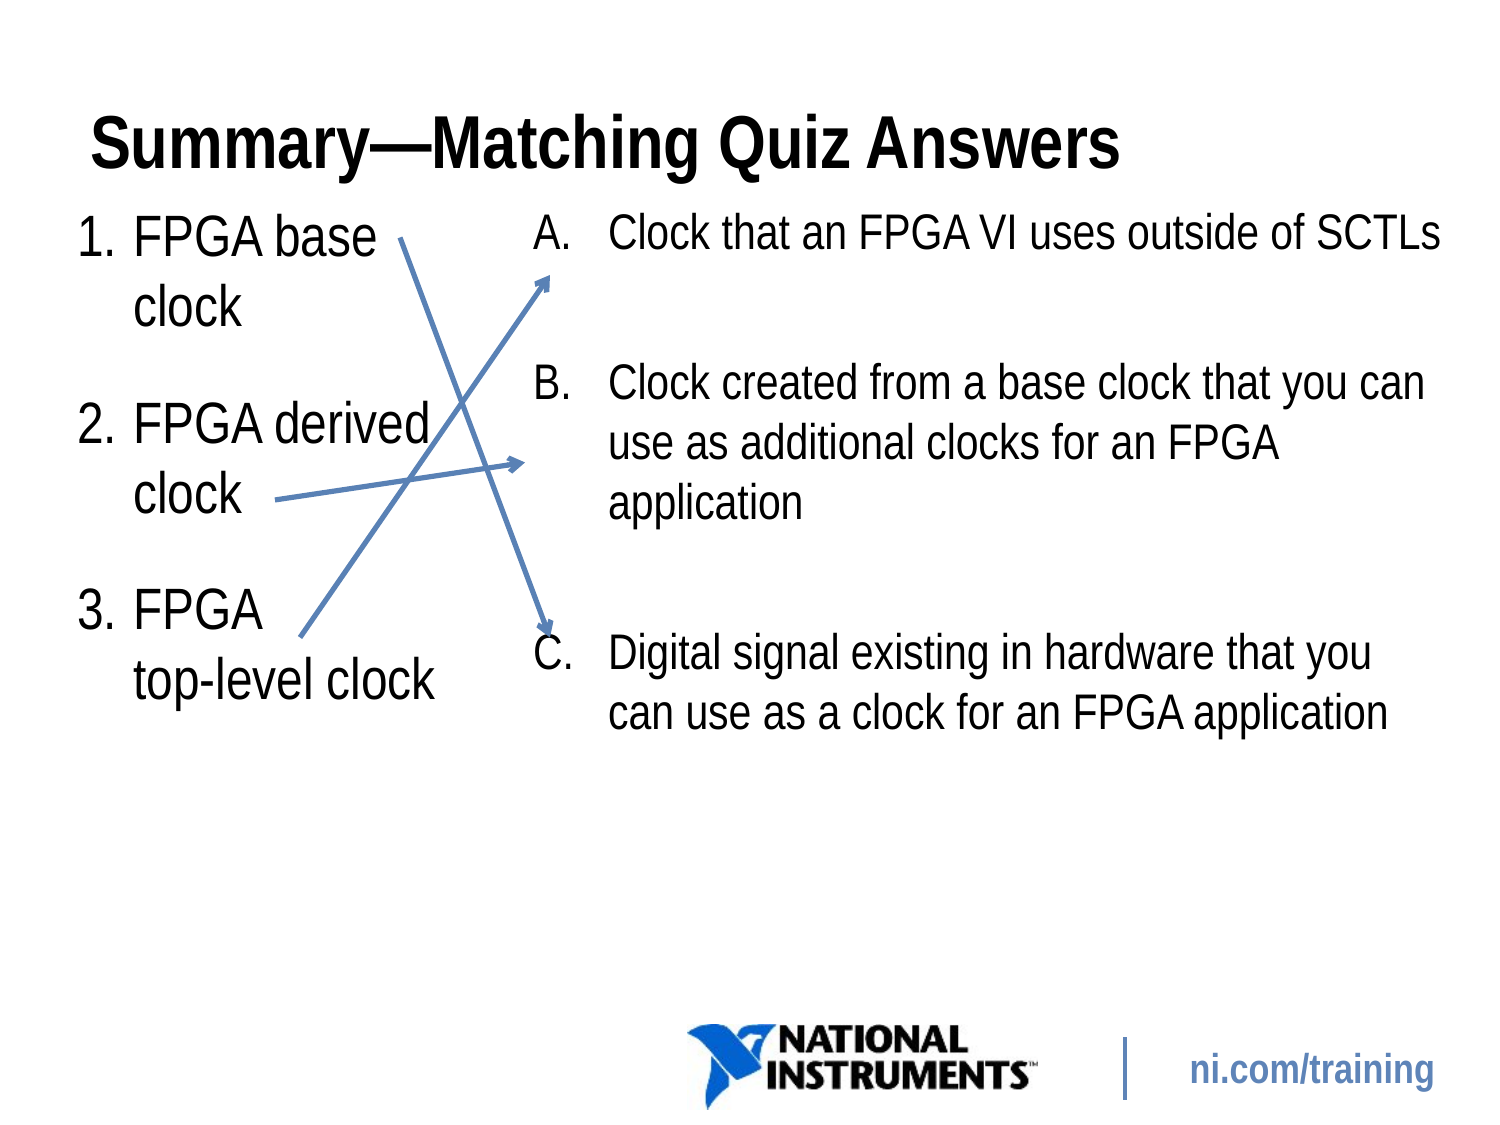

# Summary—Matching Quiz Answers
FPGA base clock
FPGA derived clock
FPGA
top-level clock
Clock that an FPGA VI uses outside of SCTLs

Clock created from a base clock that you can use as additional clocks for an FPGA application

Digital signal existing in hardware that you can use as a clock for an FPGA application